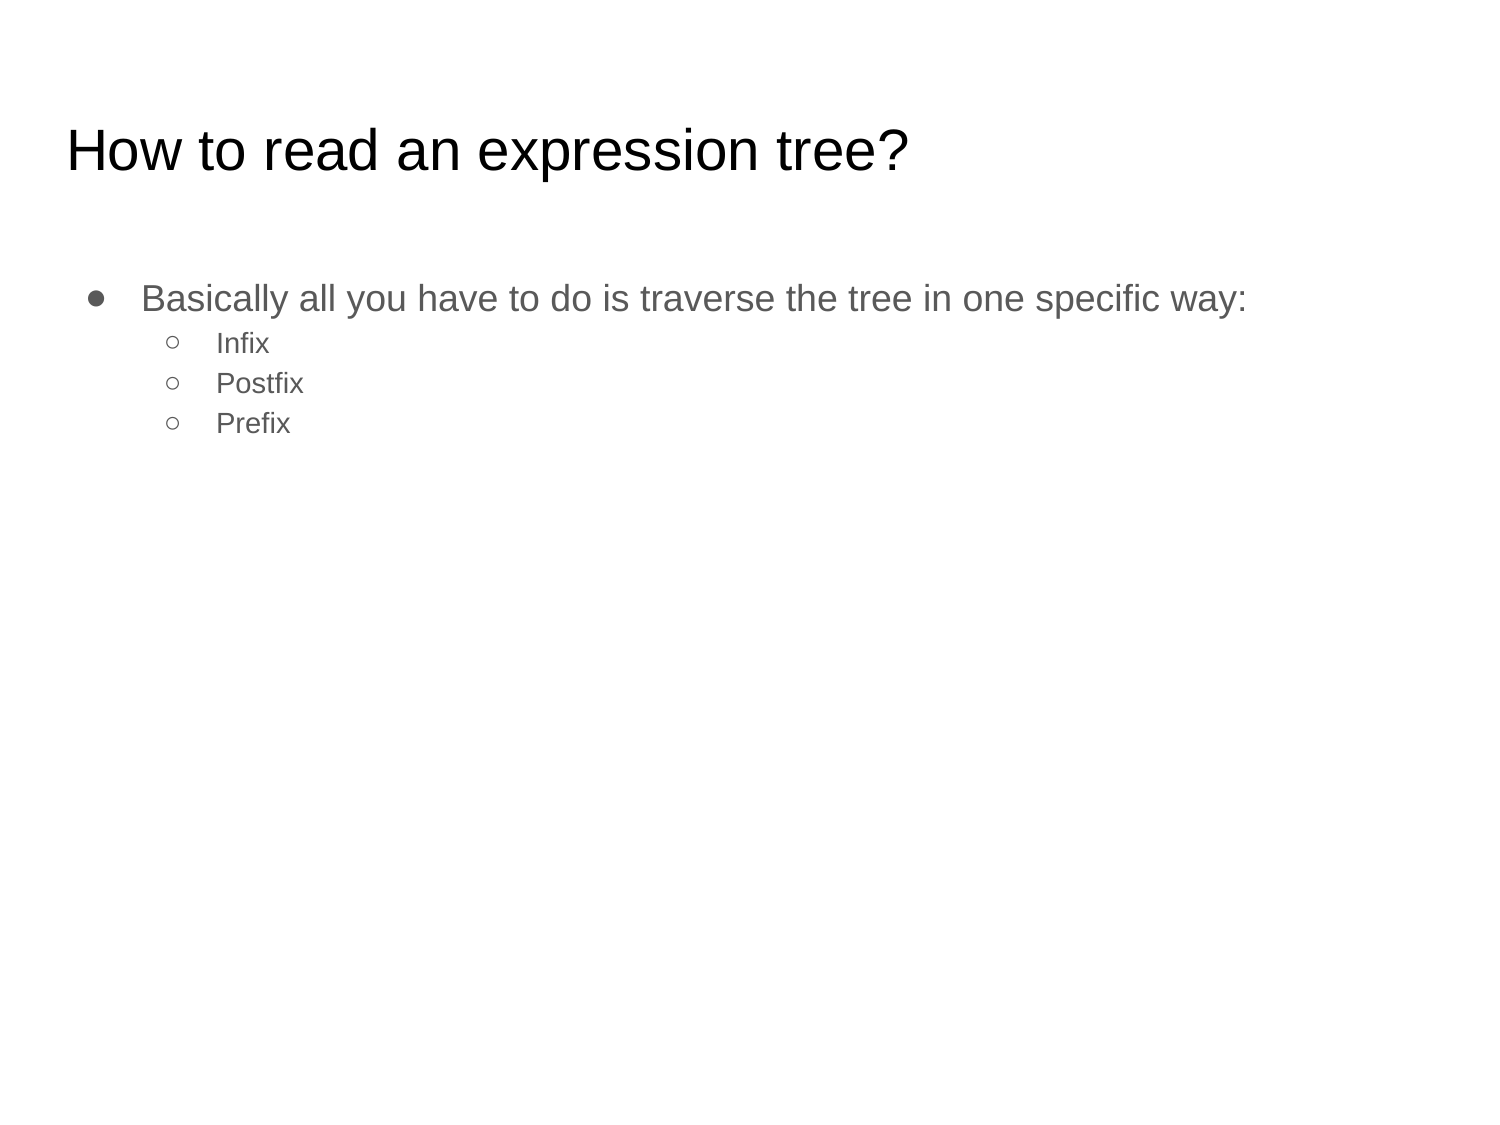

# How to read an expression tree?
Basically all you have to do is traverse the tree in one specific way:
Infix
Postfix
Prefix